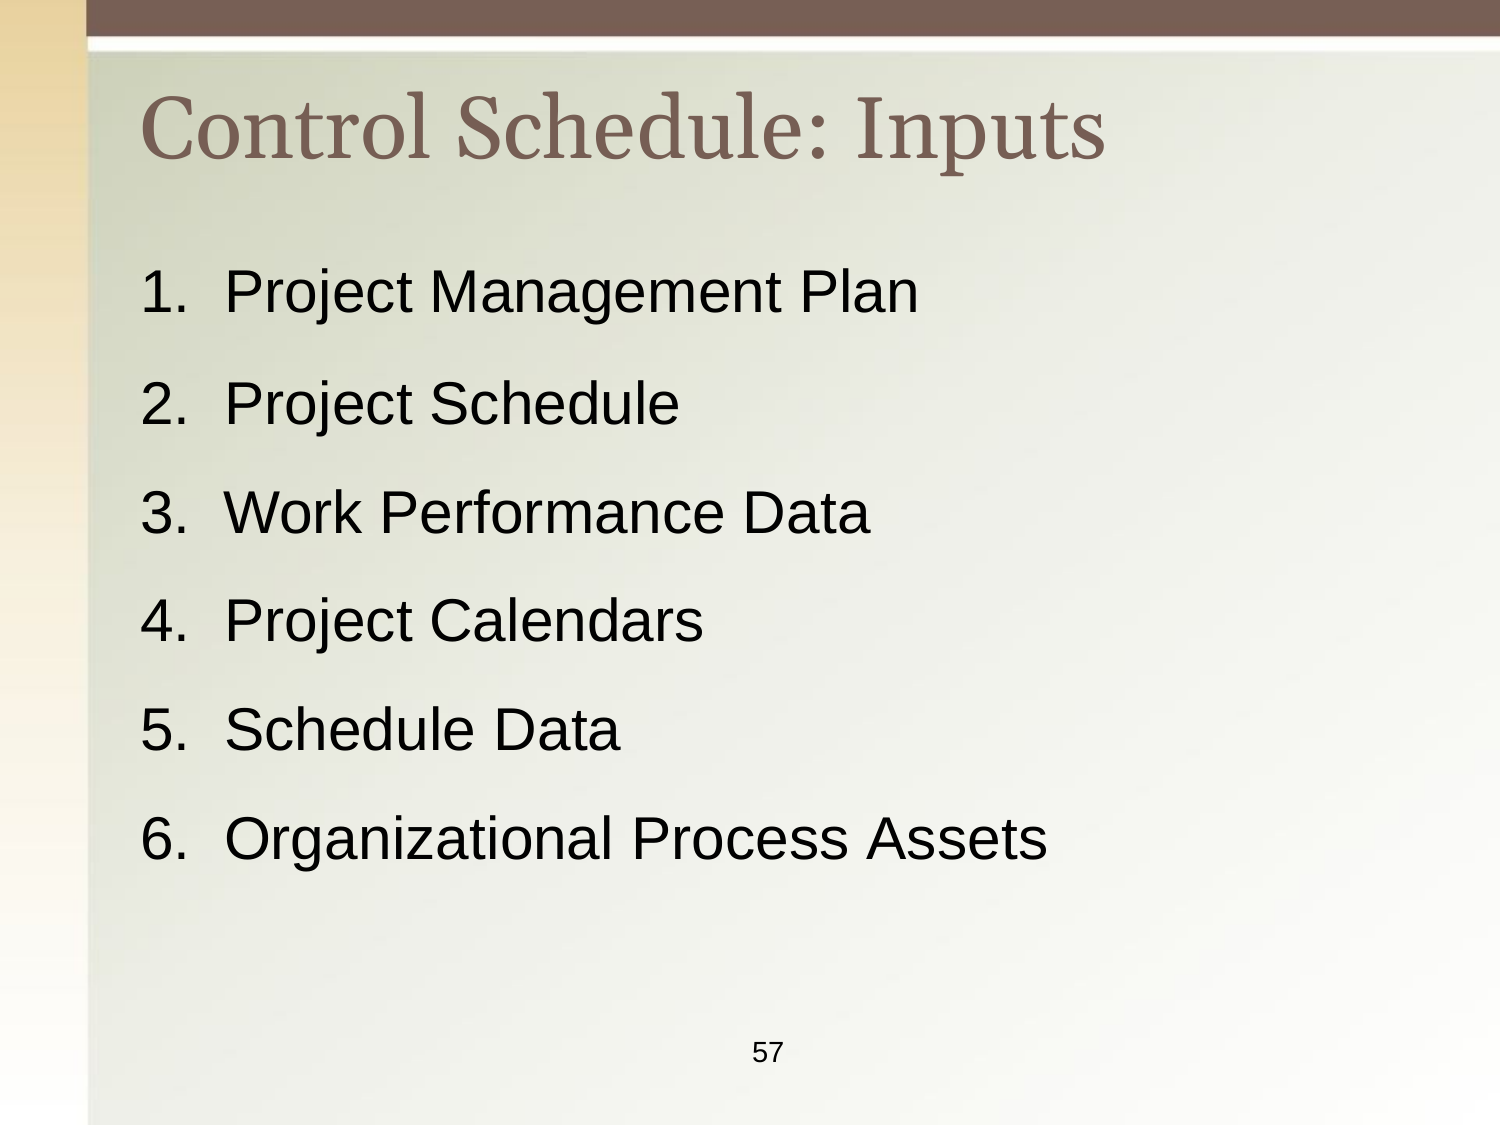

# Control Schedule: Inputs
Project Management Plan
Project Schedule
Work Performance Data
Project Calendars
Schedule Data
Organizational Process Assets
57